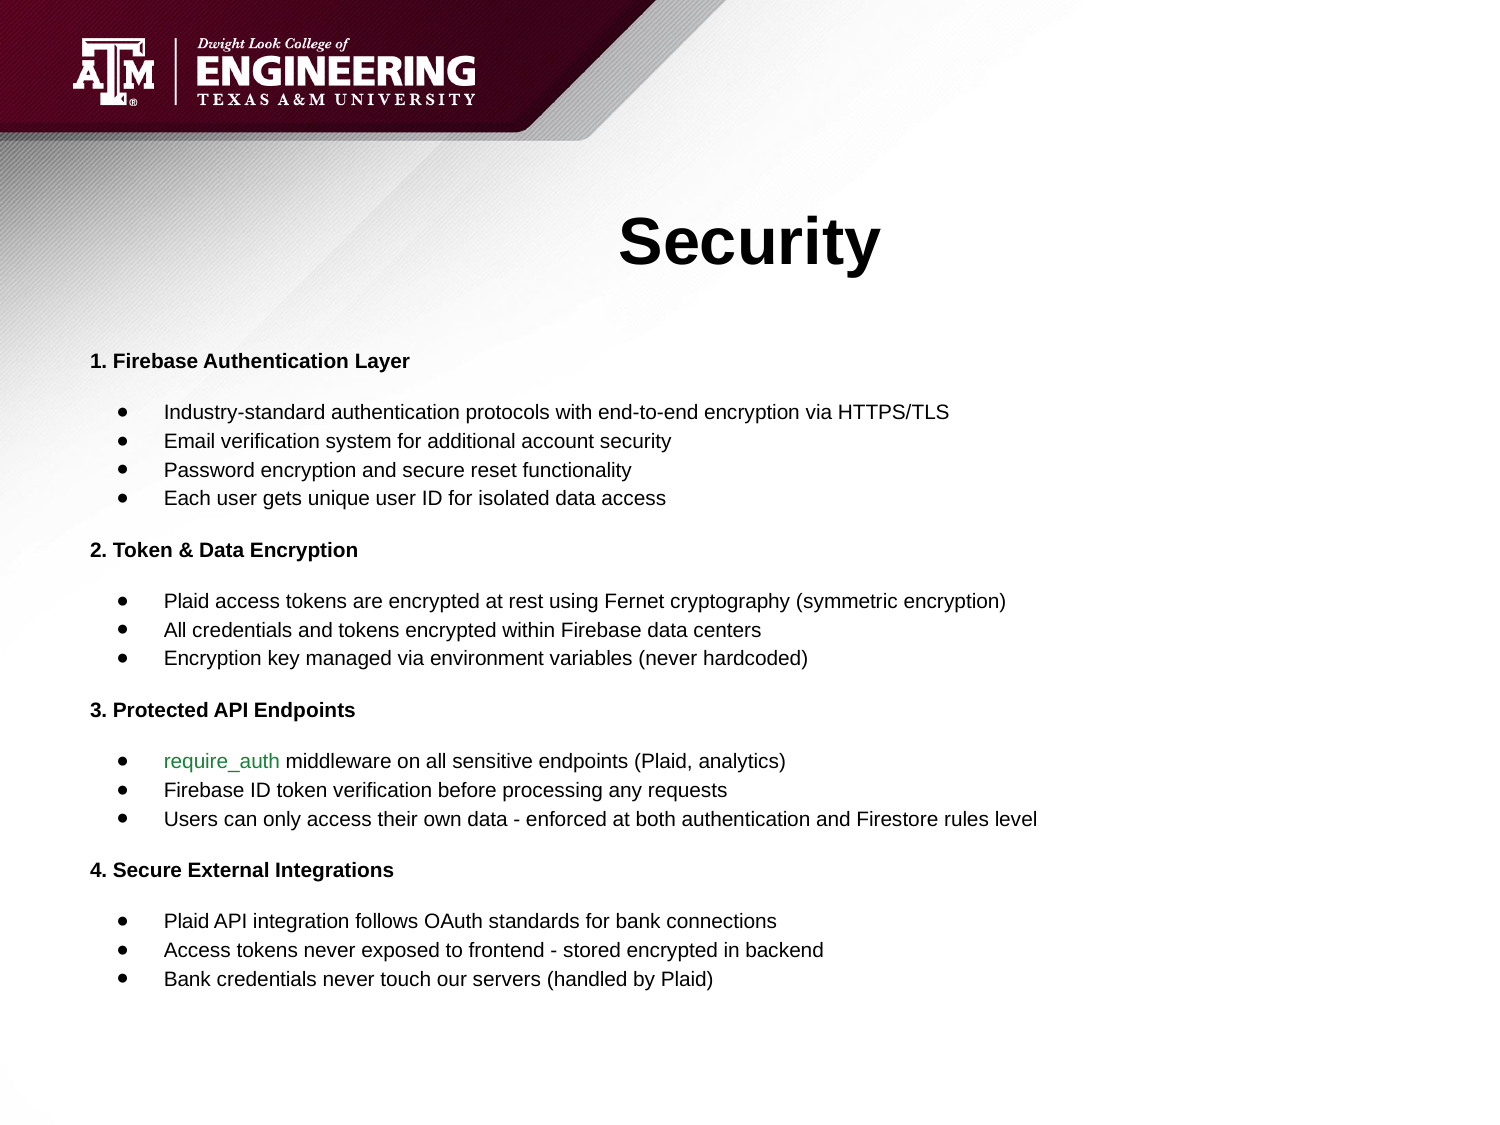

# Security
1. Firebase Authentication Layer
Industry-standard authentication protocols with end-to-end encryption via HTTPS/TLS
Email verification system for additional account security
Password encryption and secure reset functionality
Each user gets unique user ID for isolated data access
2. Token & Data Encryption
Plaid access tokens are encrypted at rest using Fernet cryptography (symmetric encryption)
All credentials and tokens encrypted within Firebase data centers
Encryption key managed via environment variables (never hardcoded)
3. Protected API Endpoints
require_auth middleware on all sensitive endpoints (Plaid, analytics)
Firebase ID token verification before processing any requests
Users can only access their own data - enforced at both authentication and Firestore rules level
4. Secure External Integrations
Plaid API integration follows OAuth standards for bank connections
Access tokens never exposed to frontend - stored encrypted in backend
Bank credentials never touch our servers (handled by Plaid)